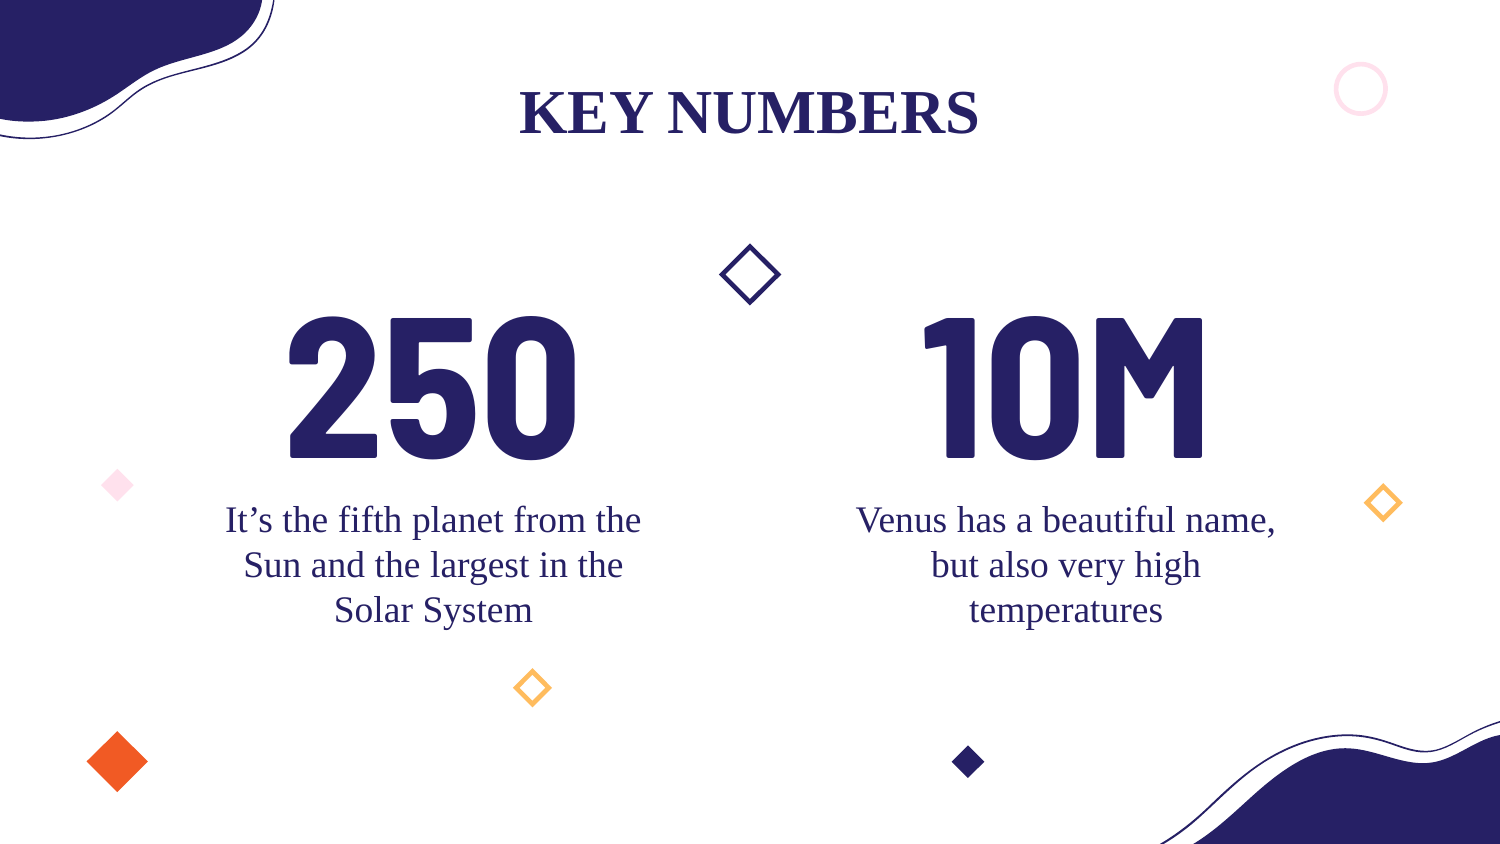

KEY NUMBERS
10M
# 250
It’s the fifth planet from the Sun and the largest in the Solar System
Venus has a beautiful name, but also very high temperatures